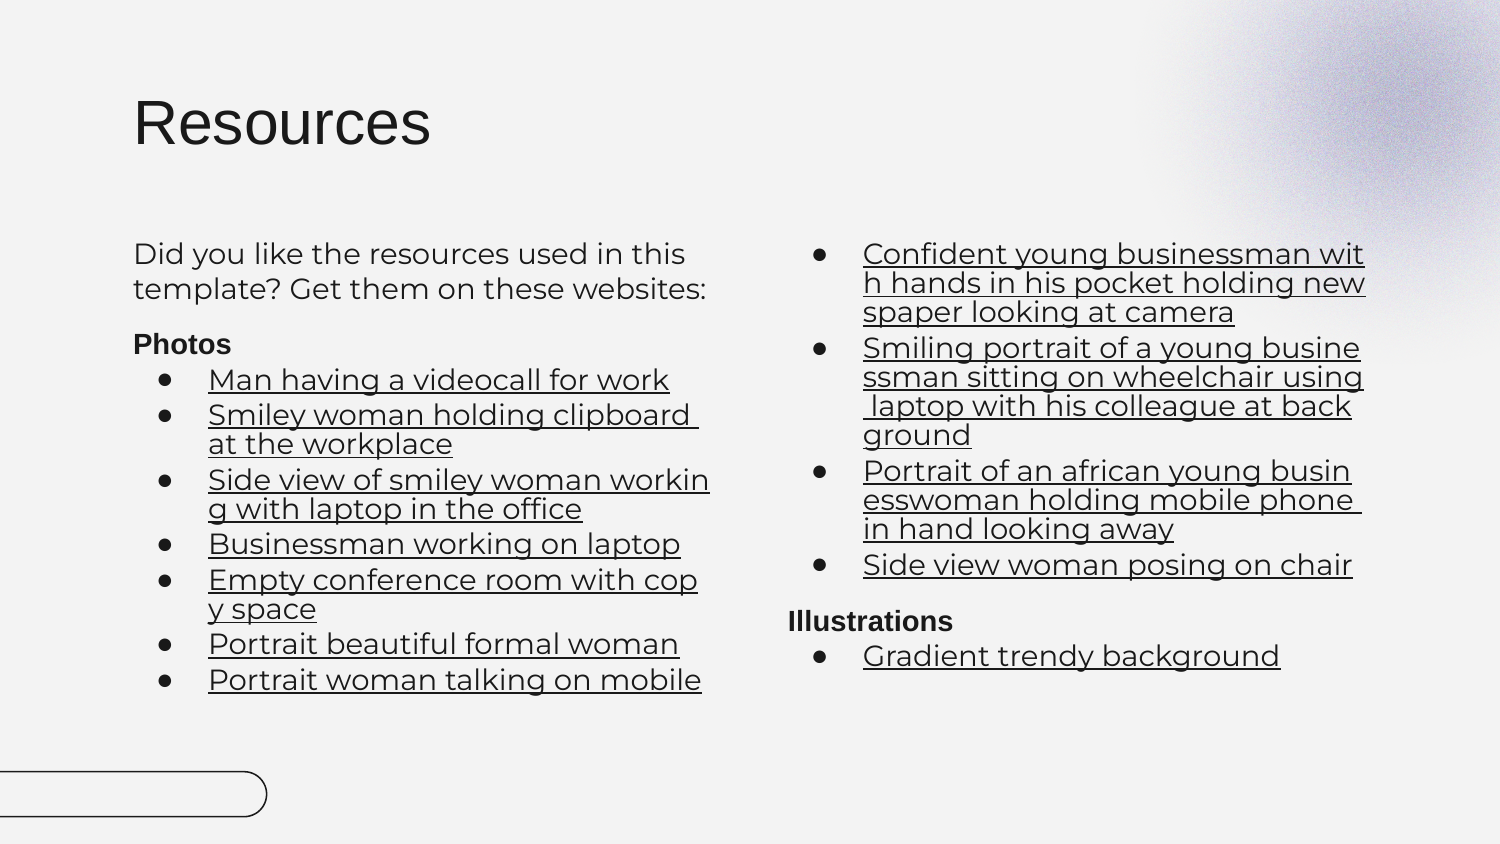

# Resources
Did you like the resources used in this template? Get them on these websites:
Photos
Man having a videocall for work
Smiley woman holding clipboard at the workplace
Side view of smiley woman working with laptop in the office
Businessman working on laptop
Empty conference room with copy space
Portrait beautiful formal woman
Portrait woman talking on mobile
Confident young businessman with hands in his pocket holding newspaper looking at camera
Smiling portrait of a young businessman sitting on wheelchair using laptop with his colleague at background
Portrait of an african young businesswoman holding mobile phone in hand looking away
Side view woman posing on chair
Illustrations
Gradient trendy background